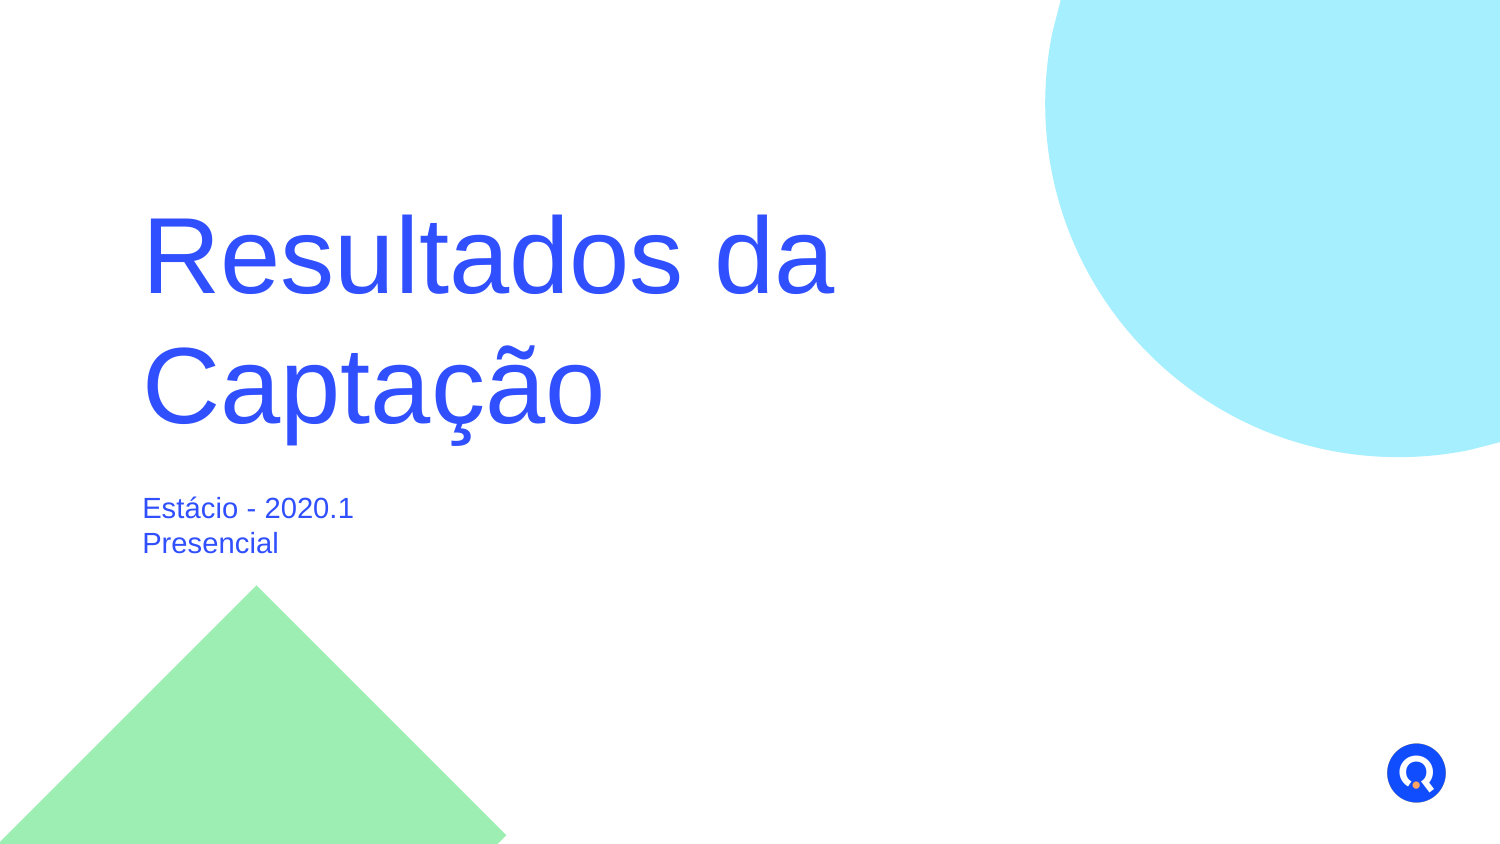

# Resultados da Captação
Estácio - 2020.1
Presencial